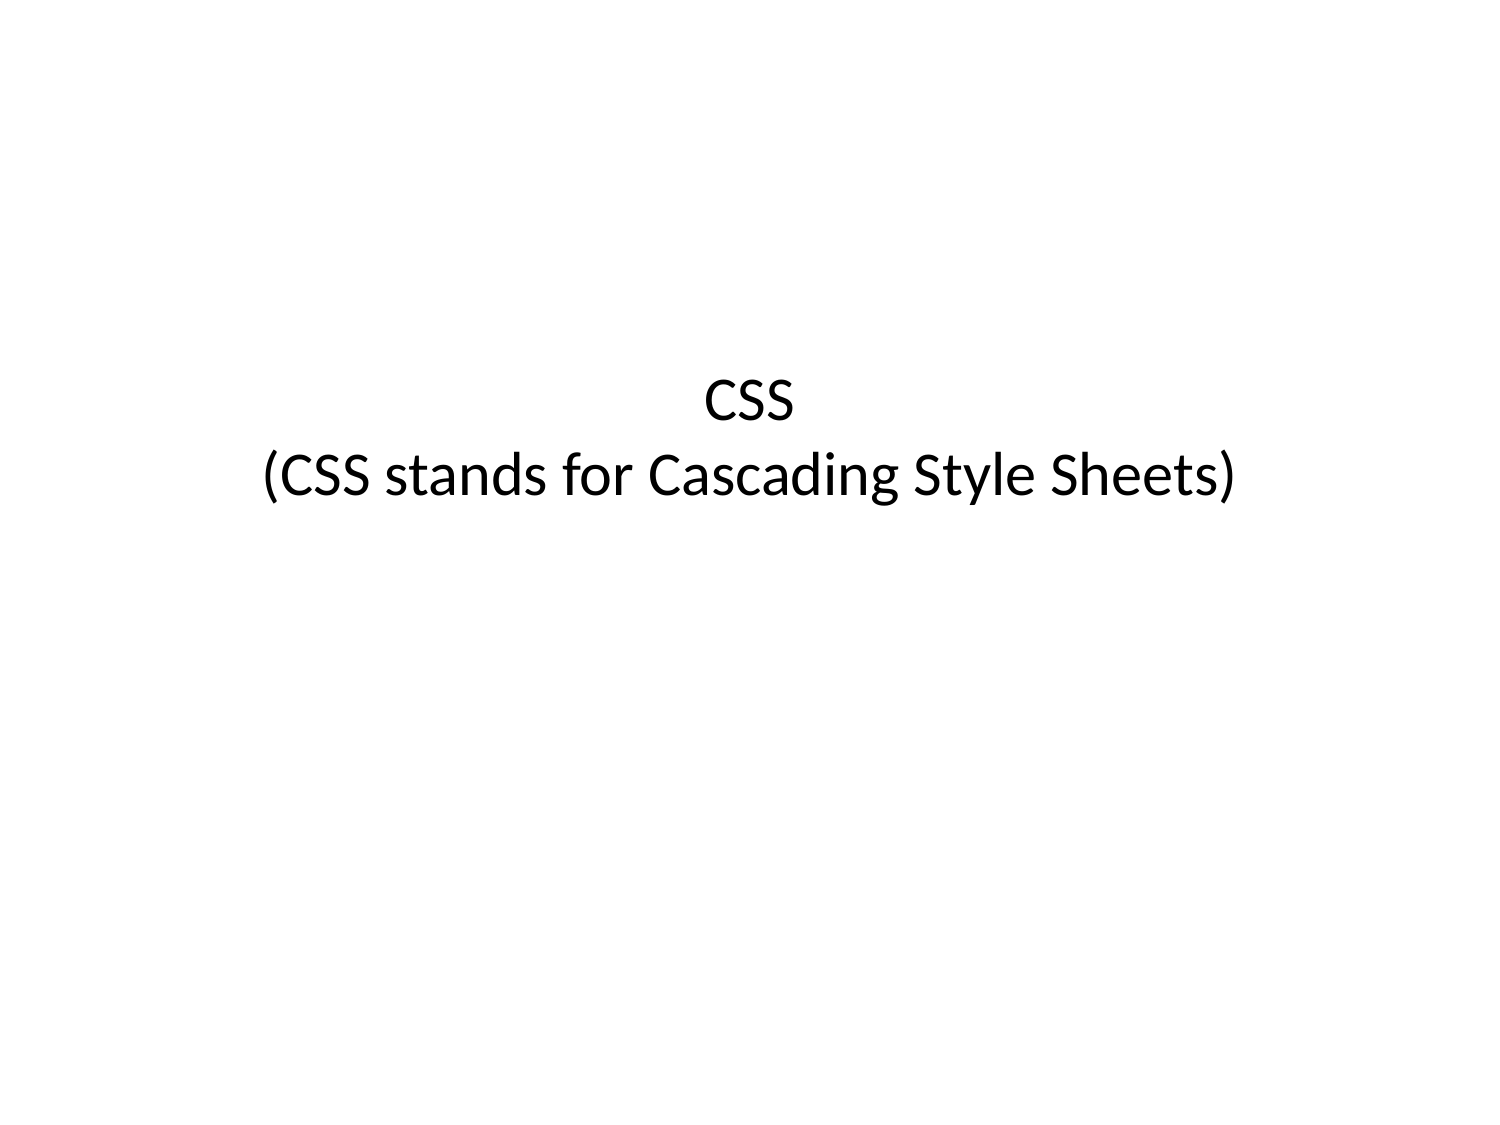

# CSS (CSS stands for Cascading Style Sheets)